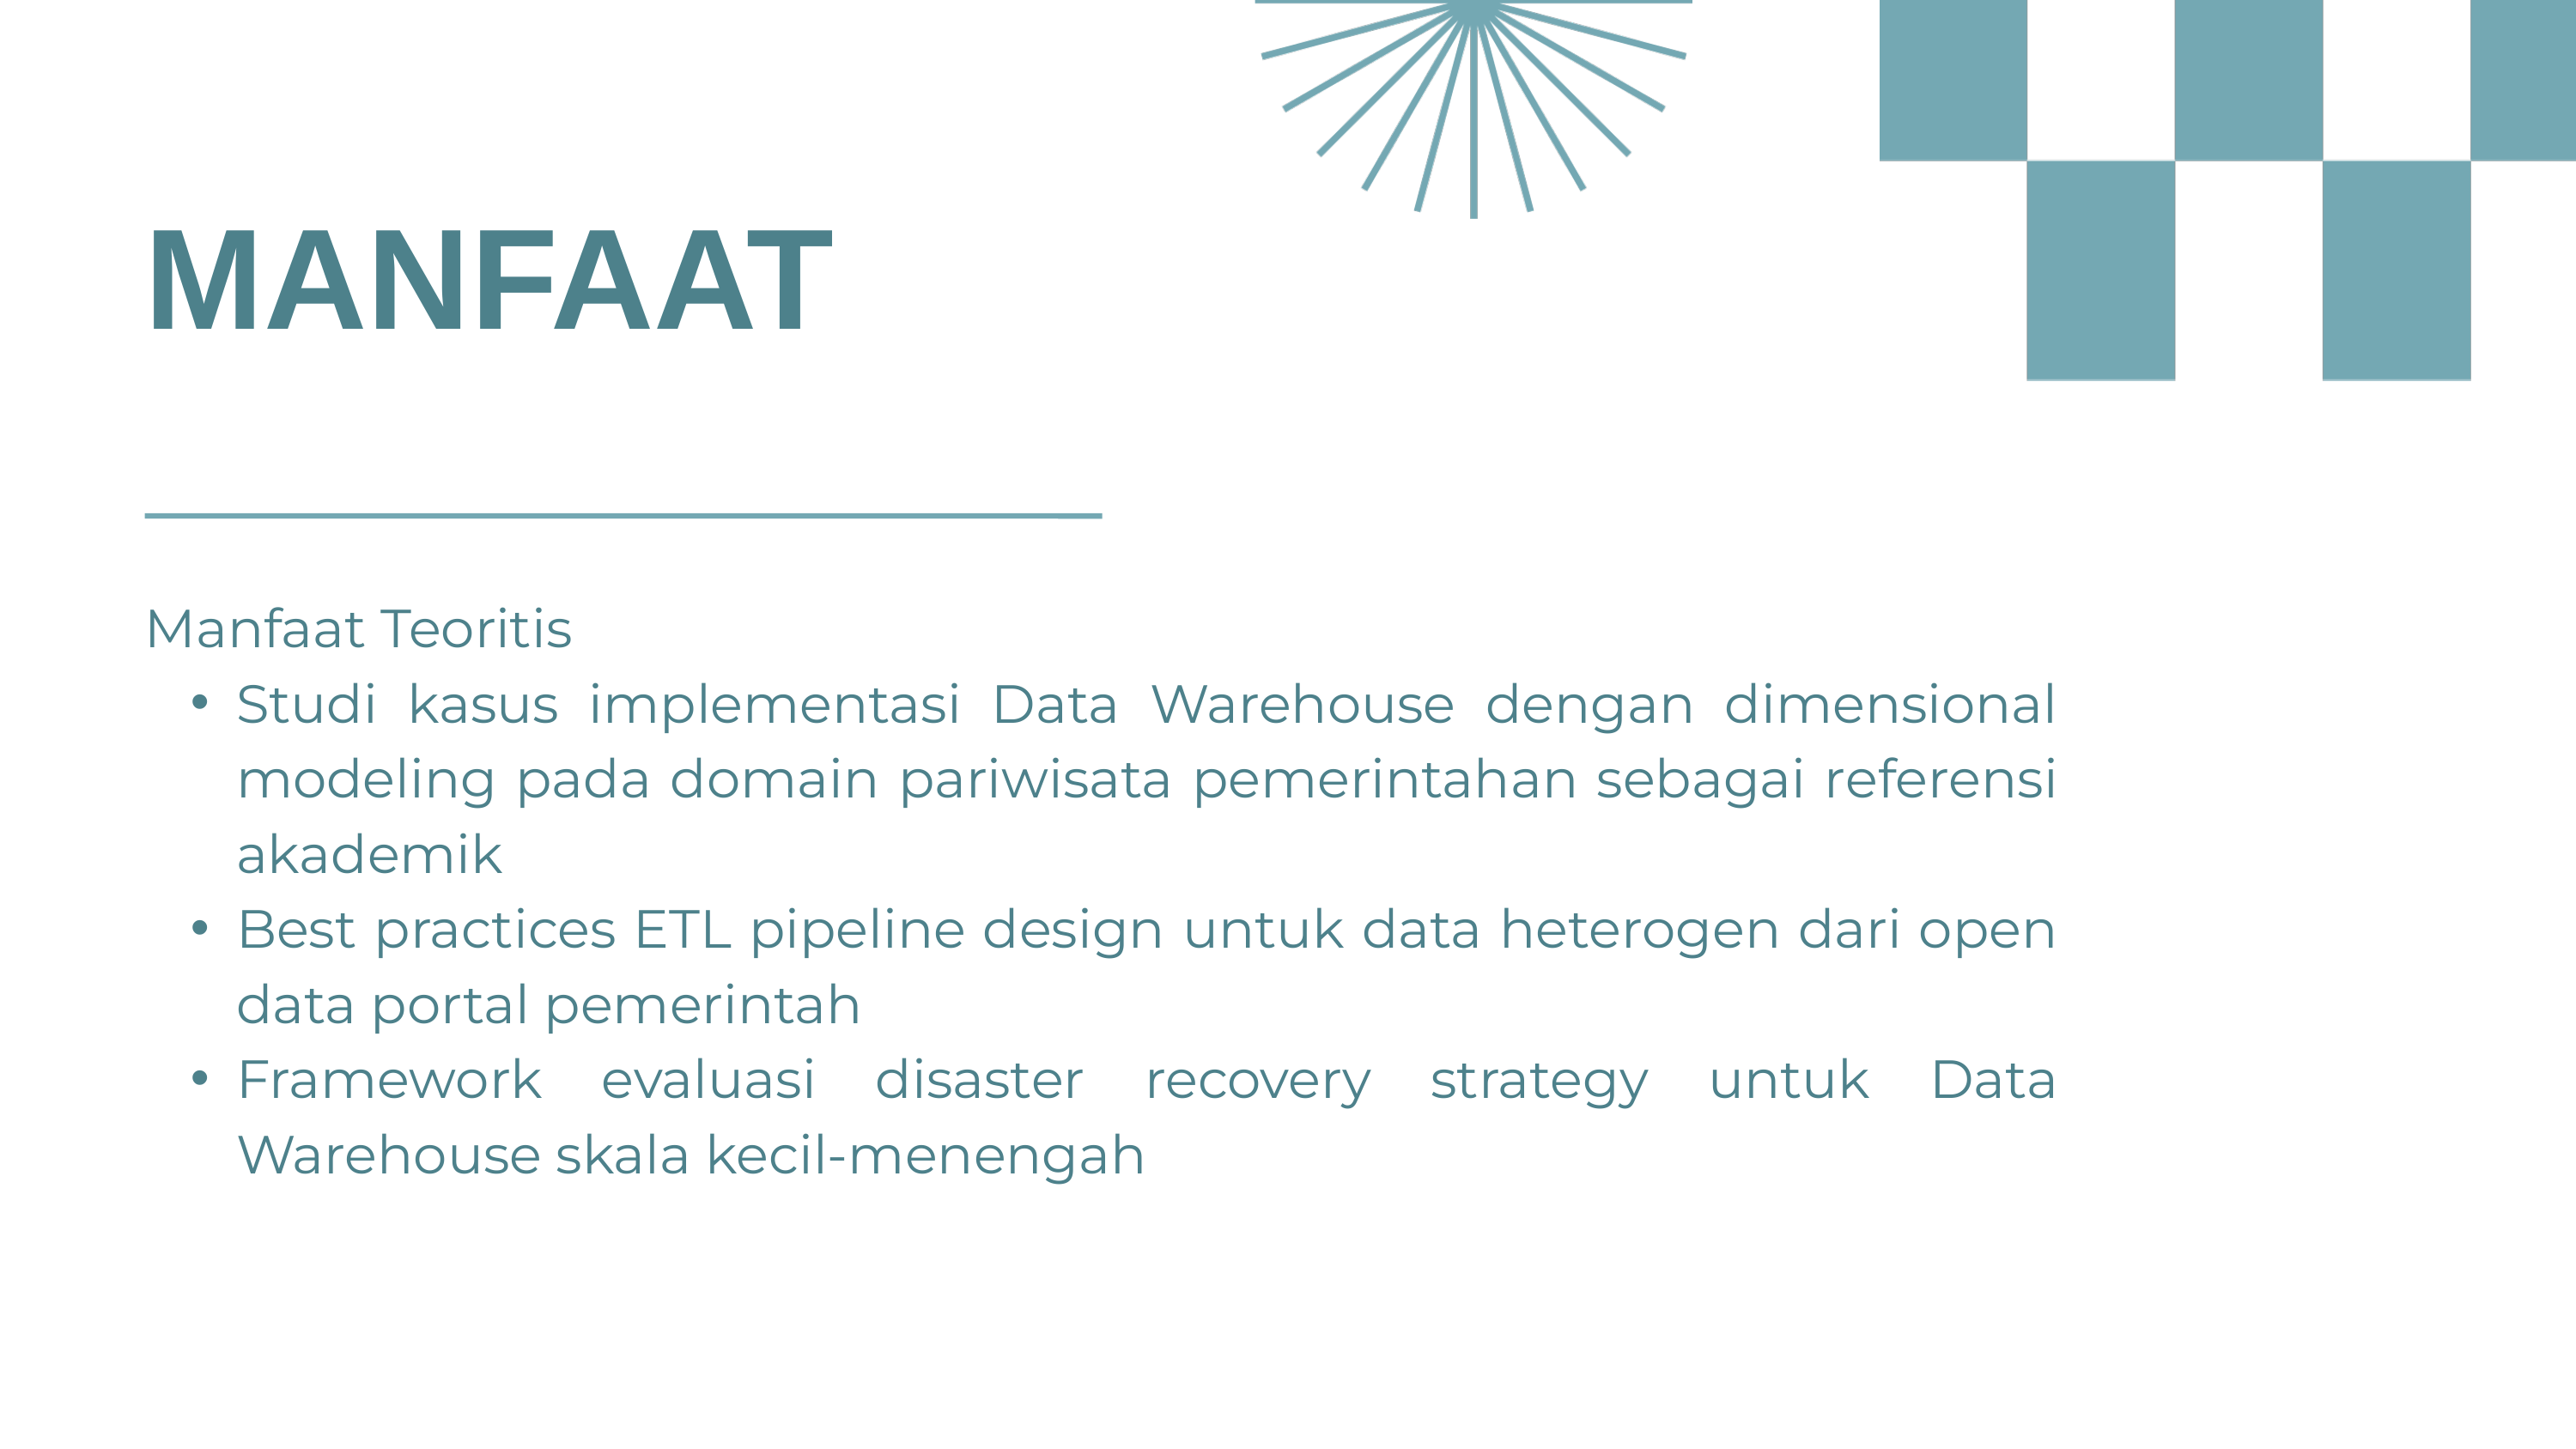

MANFAAT

Manfaat Teoritis
Studi kasus implementasi Data Warehouse dengan dimensional modeling pada domain pariwisata pemerintahan sebagai referensi akademik
Best practices ETL pipeline design untuk data heterogen dari open data portal pemerintah
Framework evaluasi disaster recovery strategy untuk Data Warehouse skala kecil-menengah